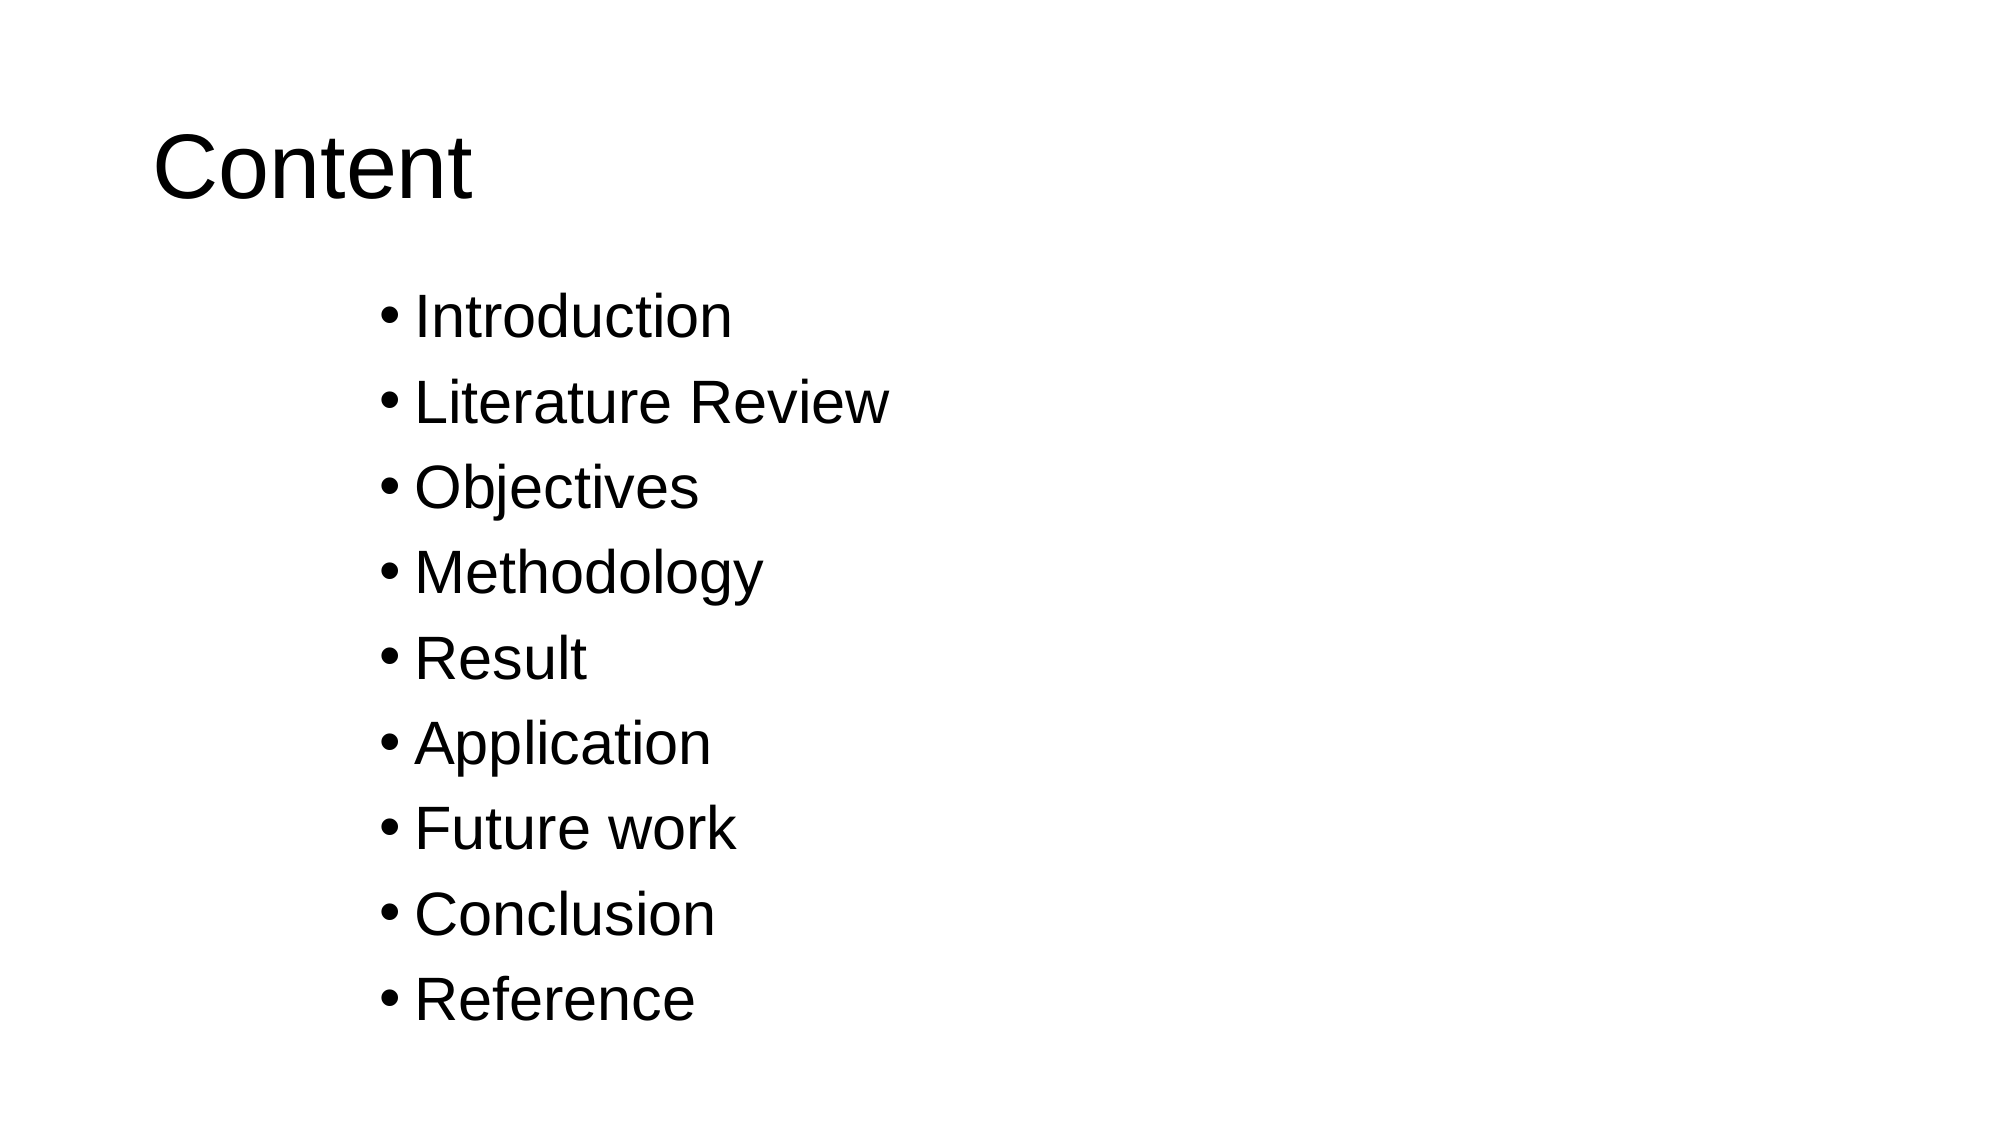

# Content
Introduction
Literature Review
Objectives
Methodology
Result
Application
Future work
Conclusion
Reference